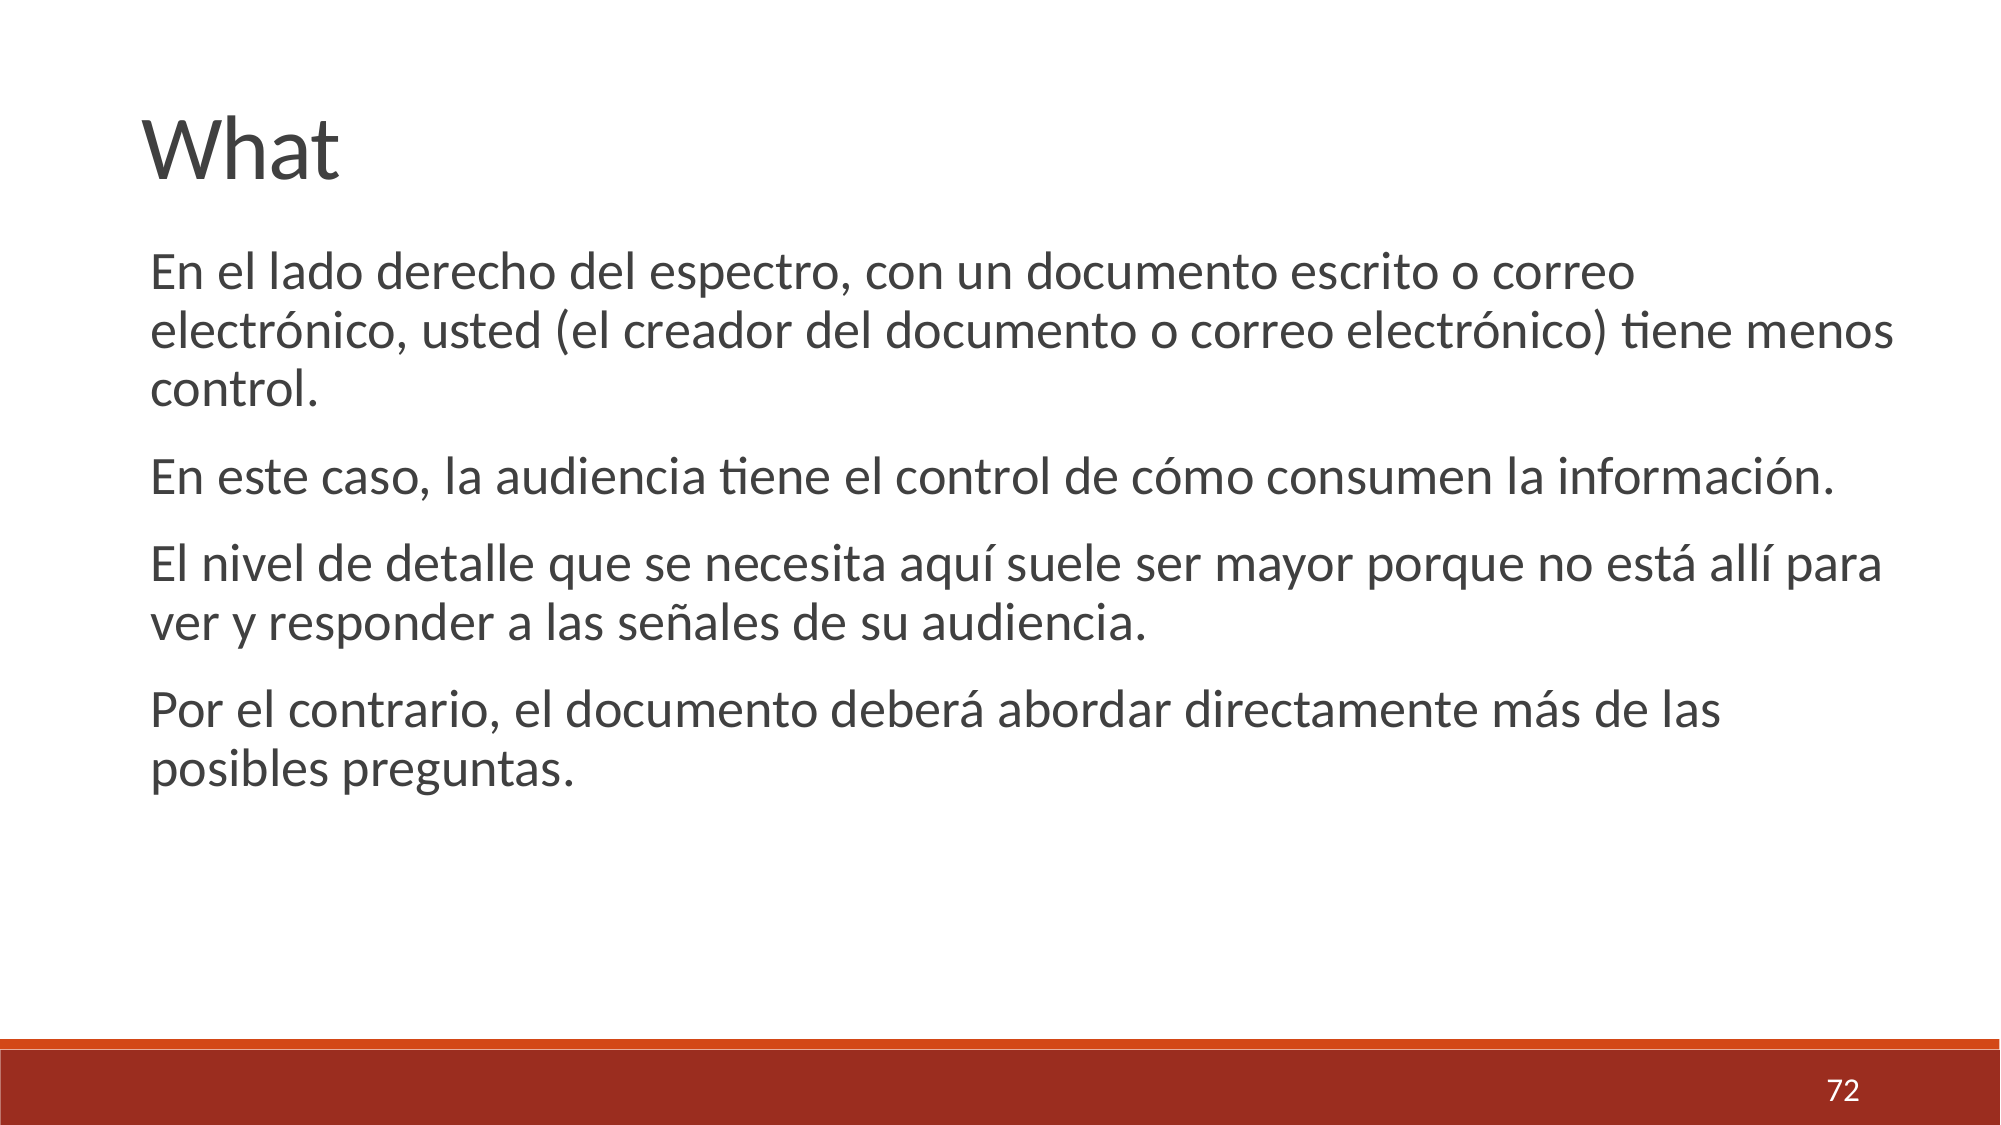

What
En el lado derecho del espectro, con un documento escrito o correo electrónico, usted (el creador del documento o correo electrónico) tiene menos control.
En este caso, la audiencia tiene el control de cómo consumen la información.
El nivel de detalle que se necesita aquí suele ser mayor porque no está allí para ver y responder a las señales de su audiencia.
Por el contrario, el documento deberá abordar directamente más de las posibles preguntas.
72